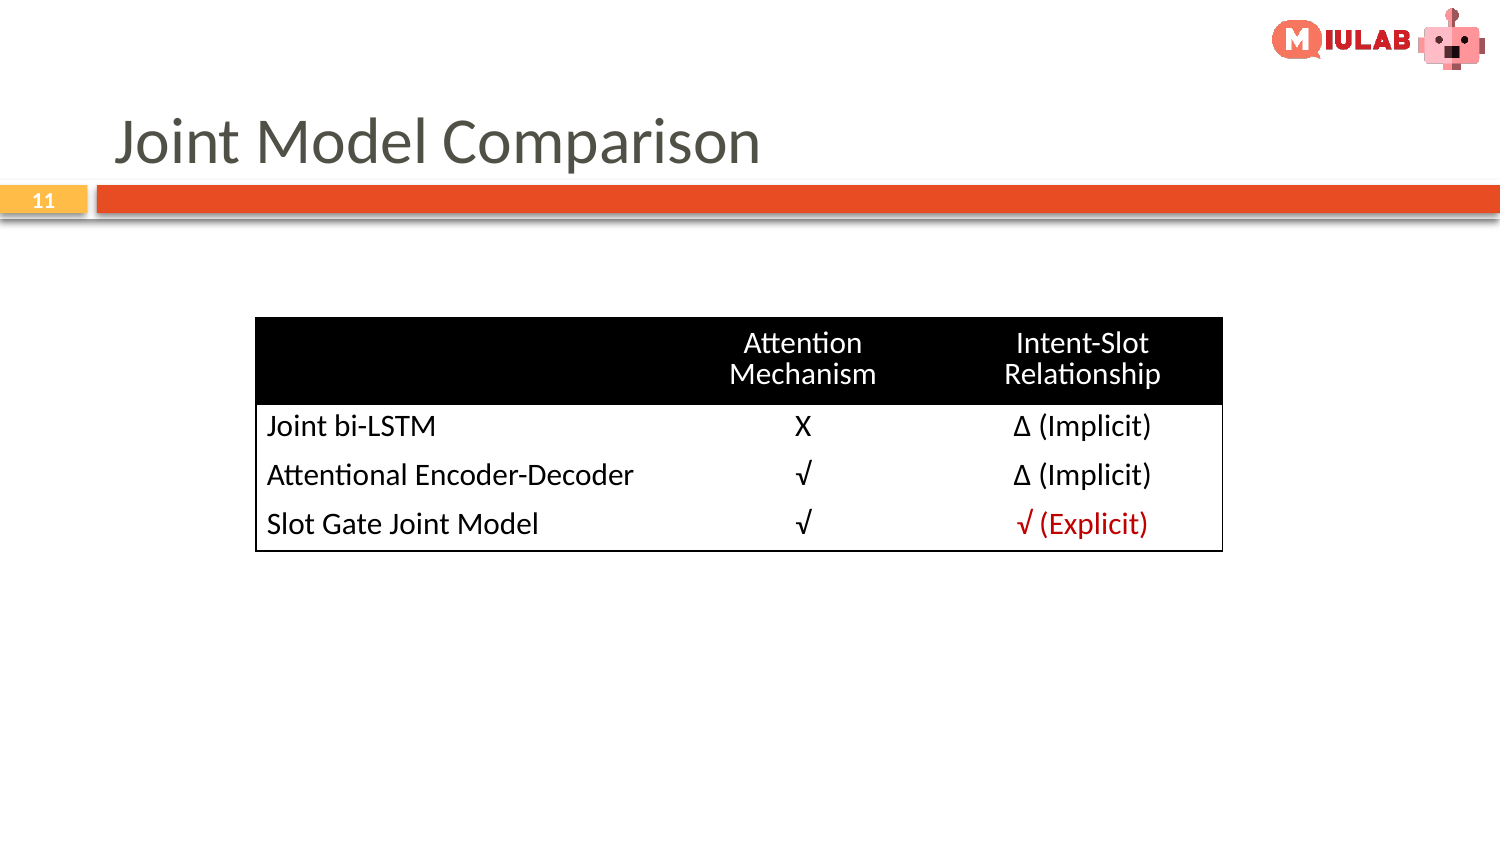

# Joint Model Comparison
|  | Attention Mechanism | Intent-Slot Relationship |
| --- | --- | --- |
| Joint bi-LSTM | X | Δ (Implicit) |
| Attentional Encoder-Decoder | √ | Δ (Implicit) |
| Slot Gate Joint Model | √ | √ (Explicit) |
11